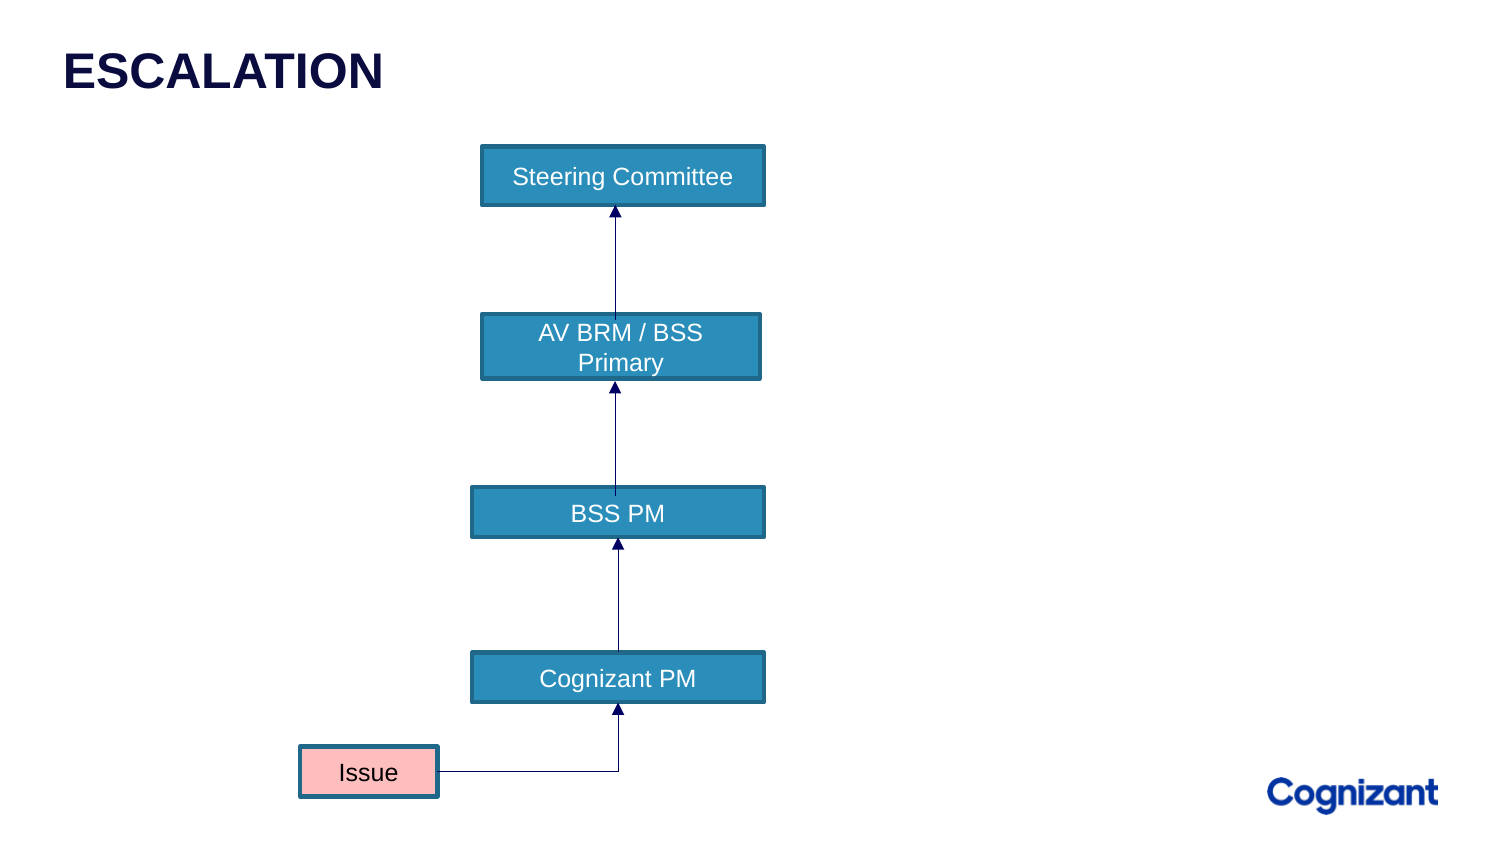

# ESCALATION
Steering Committee
AV BRM / BSS Primary
BSS PM
Cognizant PM
Issue
11